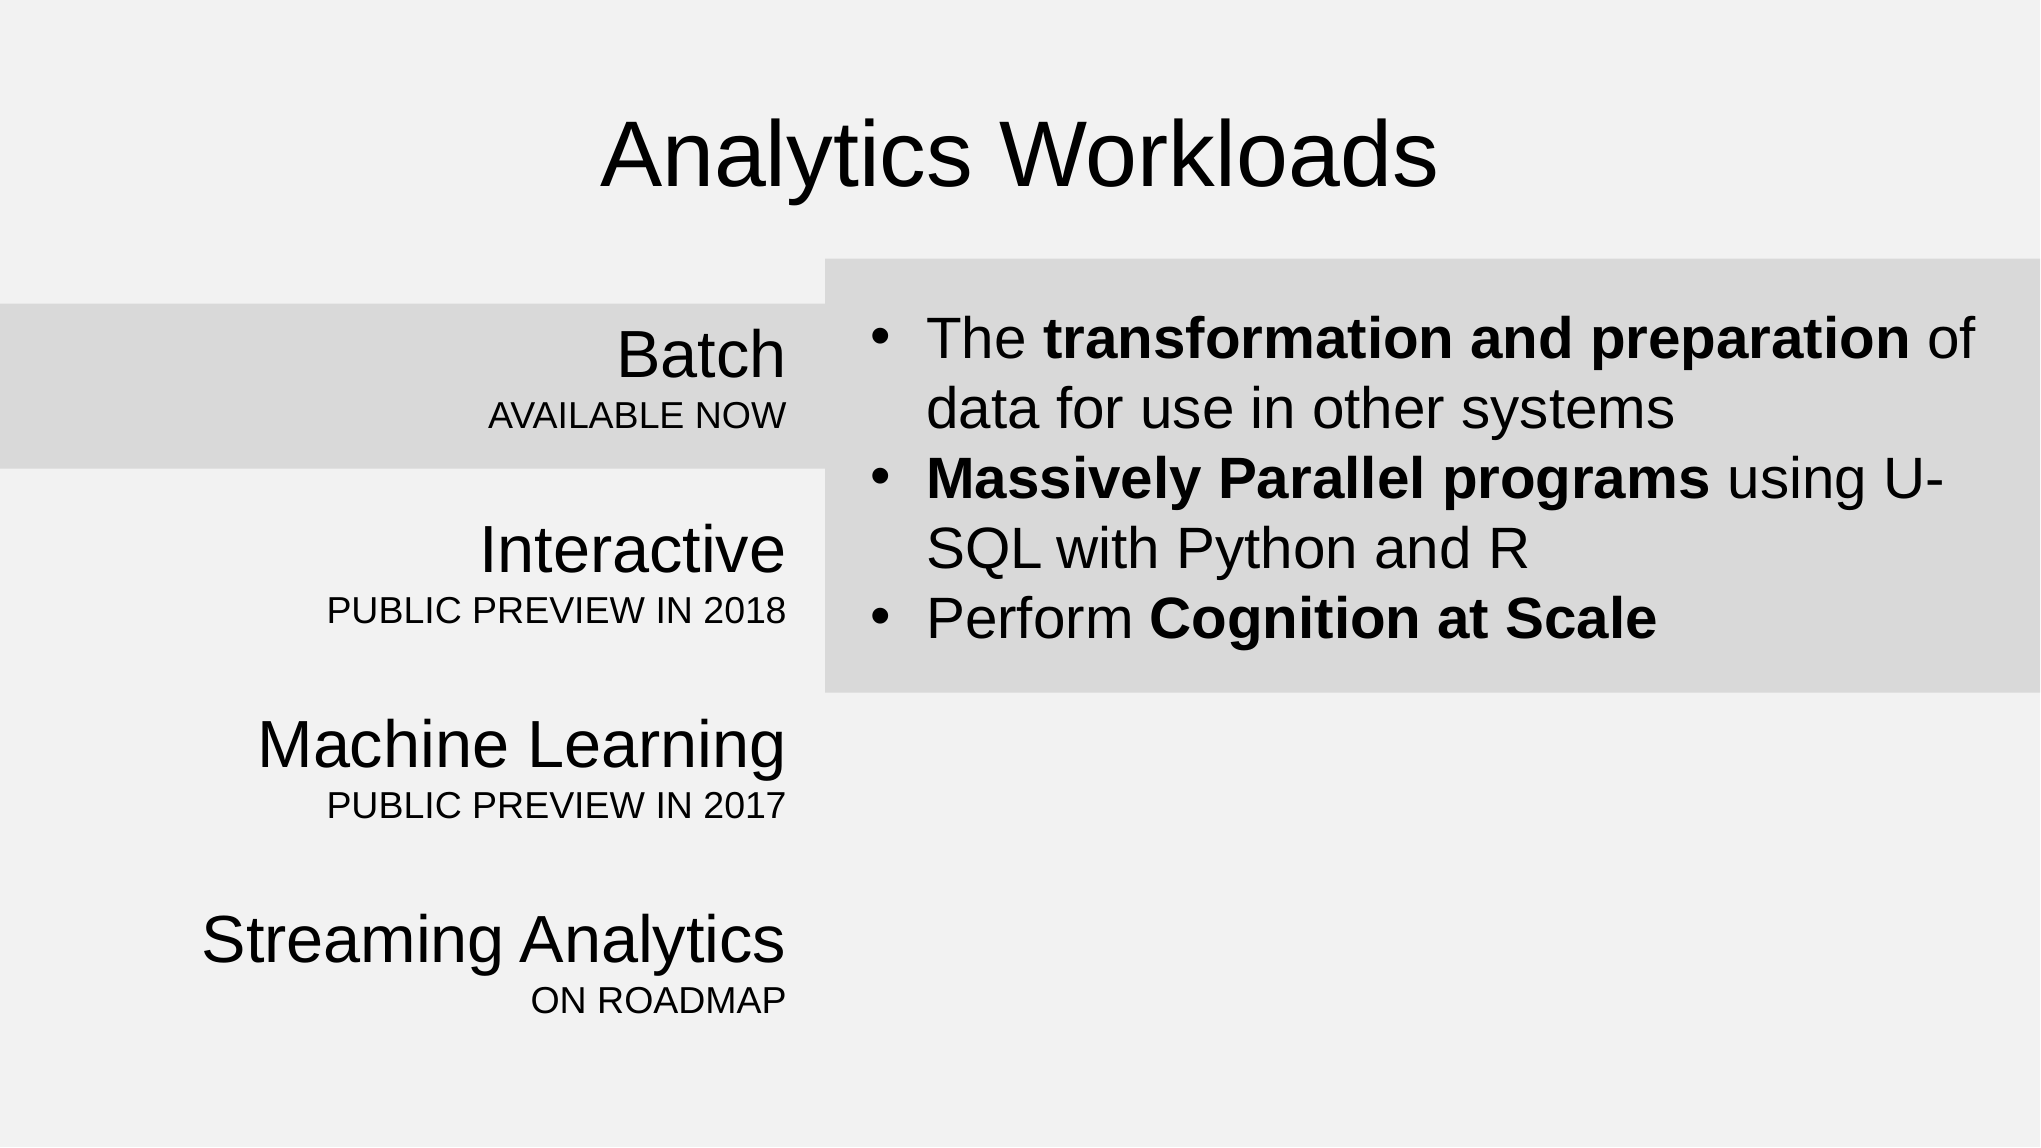

# Analytics Workloads
The transformation and preparation of data for use in other systems
Massively Parallel programs using U-SQL with Python and R
Perform Cognition at Scale

Batch
AVAILABLE NOW

Interactive
PUBLIC PREVIEW IN 2018

Machine Learning
PUBLIC PREVIEW IN 2017

Streaming Analytics
ON ROADMAP